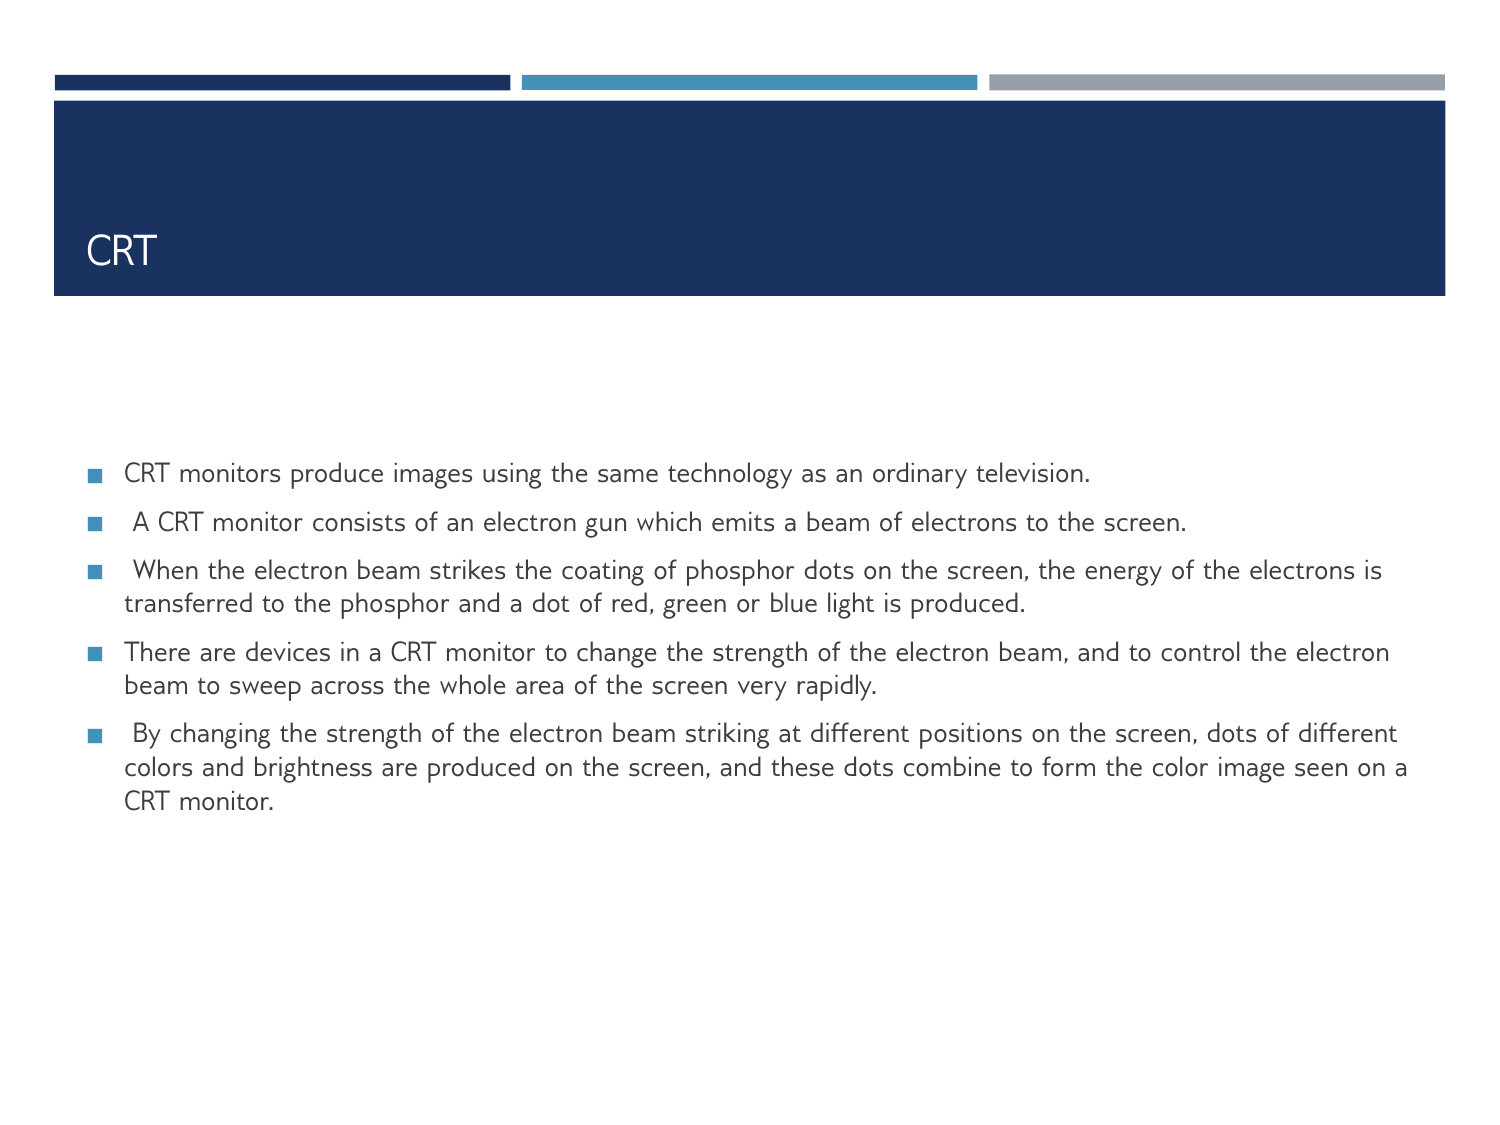

# CRT
CRT monitors produce images using the same technology as an ordinary television.
 A CRT monitor consists of an electron gun which emits a beam of electrons to the screen.
 When the electron beam strikes the coating of phosphor dots on the screen, the energy of the electrons is transferred to the phosphor and a dot of red, green or blue light is produced.
There are devices in a CRT monitor to change the strength of the electron beam, and to control the electron beam to sweep across the whole area of the screen very rapidly.
 By changing the strength of the electron beam striking at different positions on the screen, dots of different colors and brightness are produced on the screen, and these dots combine to form the color image seen on a CRT monitor.